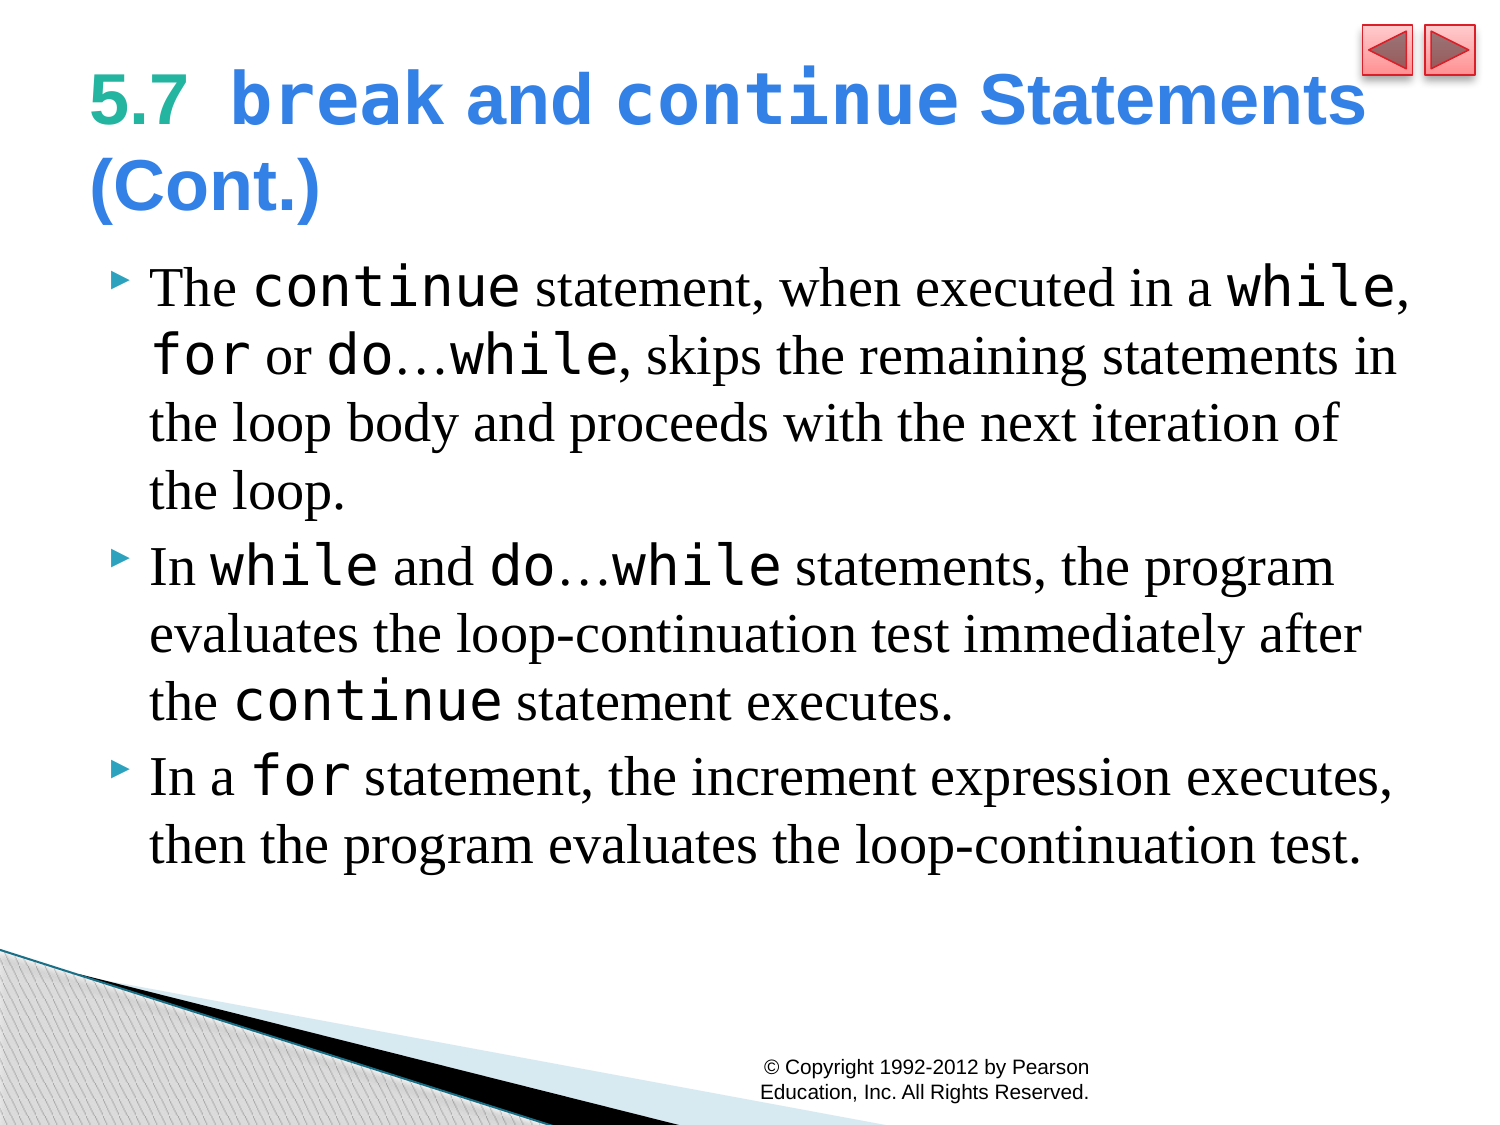

# 5.7  break and continue Statements  (Cont.)
The continue statement, when executed in a while, for or do…while, skips the remaining statements in the loop body and proceeds with the next iteration of the loop.
In while and do…while statements, the program evaluates the loop-continuation test immediately after the continue statement executes.
In a for statement, the increment expression executes, then the program evaluates the loop-continuation test.
© Copyright 1992-2012 by Pearson Education, Inc. All Rights Reserved.